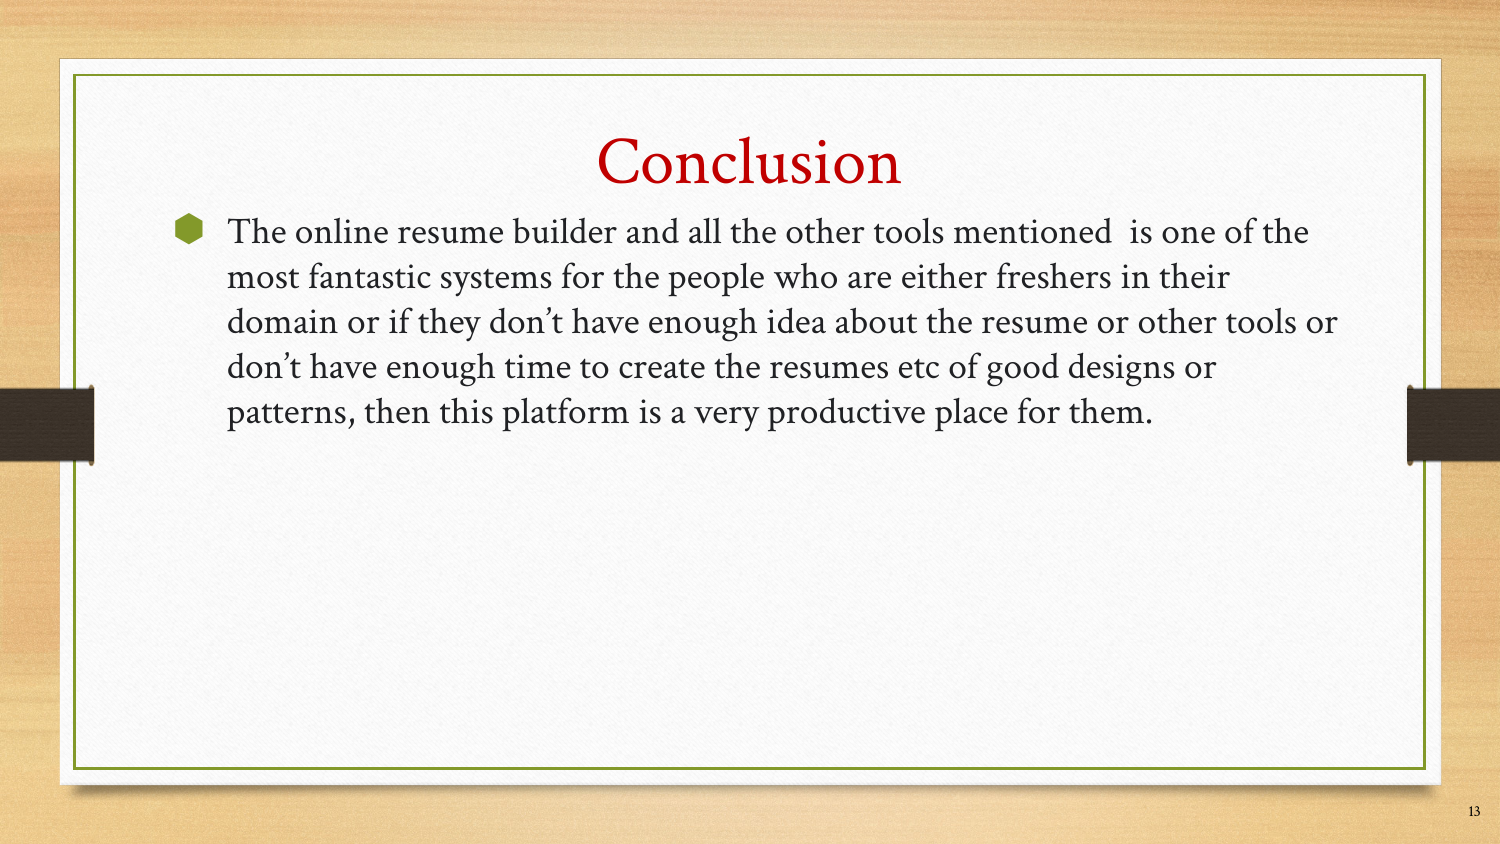

# Conclusion
The online resume builder and all the other tools mentioned  is one of the most fantastic systems for the people who are either freshers in their domain or if they don’t have enough idea about the resume or other tools or don’t have enough time to create the resumes etc of good designs or patterns, then this platform is a very productive place for them.
13